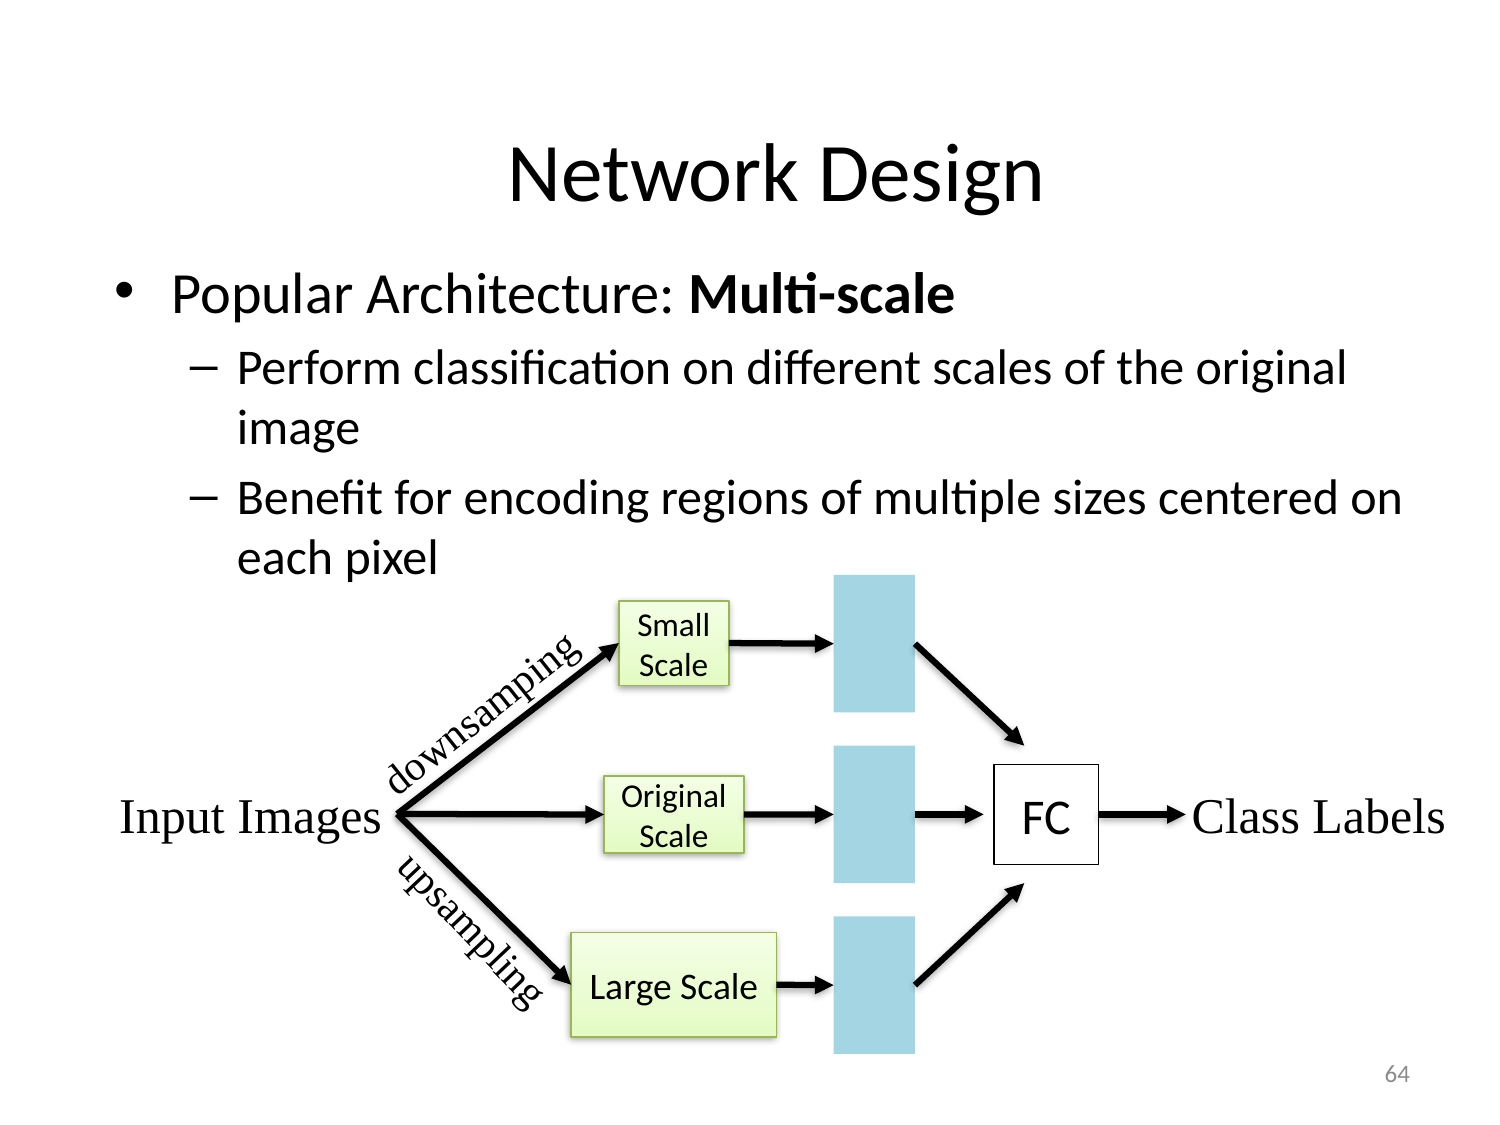

# Network Design
Popular Architecture: Multi-scale
Perform classification on different scales of the original image
Benefit for encoding regions of multiple sizes centered on each pixel

Small Scale
downsamping

FC
Original Scale
Class Labels
Input Images
upsampling

Large Scale
64